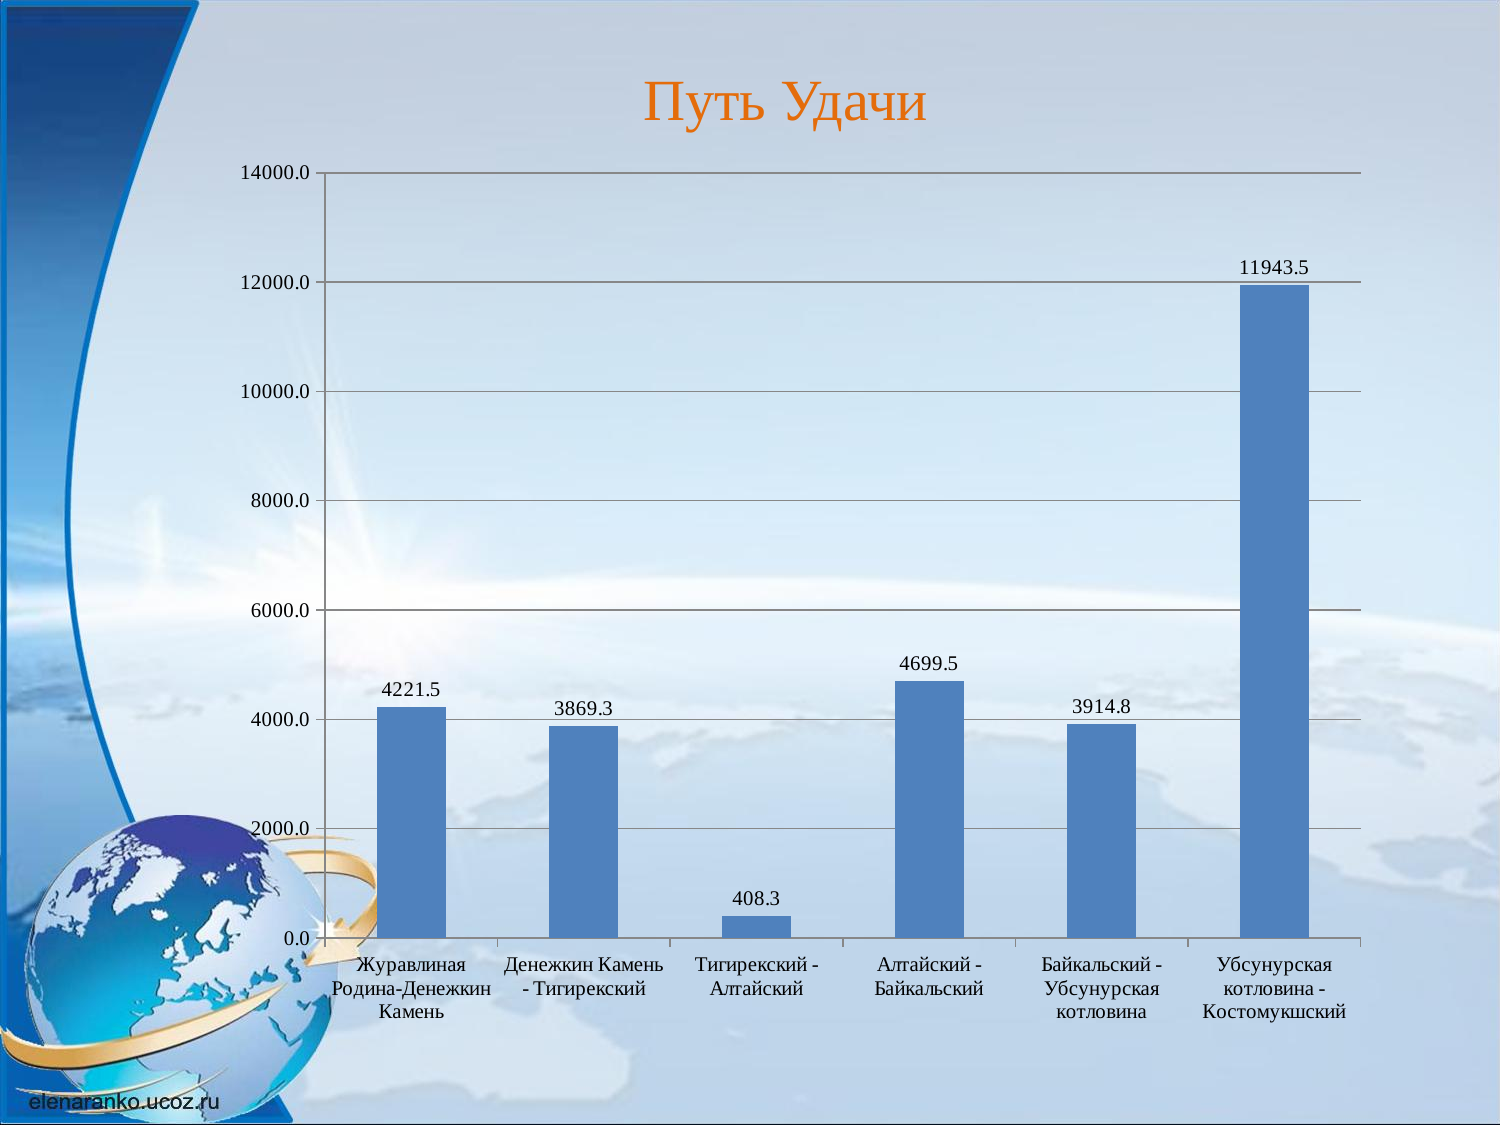

Путь Удачи

### Chart

| Category |  |
|---|---|
| Журавлиная Родина-Денежкин Камень | 4221.527198951 |
| Денежкин Камень - Тигирекский | 3869.297459831 |
| Тигирекский - Алтайский | 408.31228182899997 |
| Алтайский - Байкальский | 4699.451604436002 |
| Байкальский - Убсунурская котловина | 3914.8412675430004 |
| Убсунурская котловина - Костомукшский | 11943.496927331 |